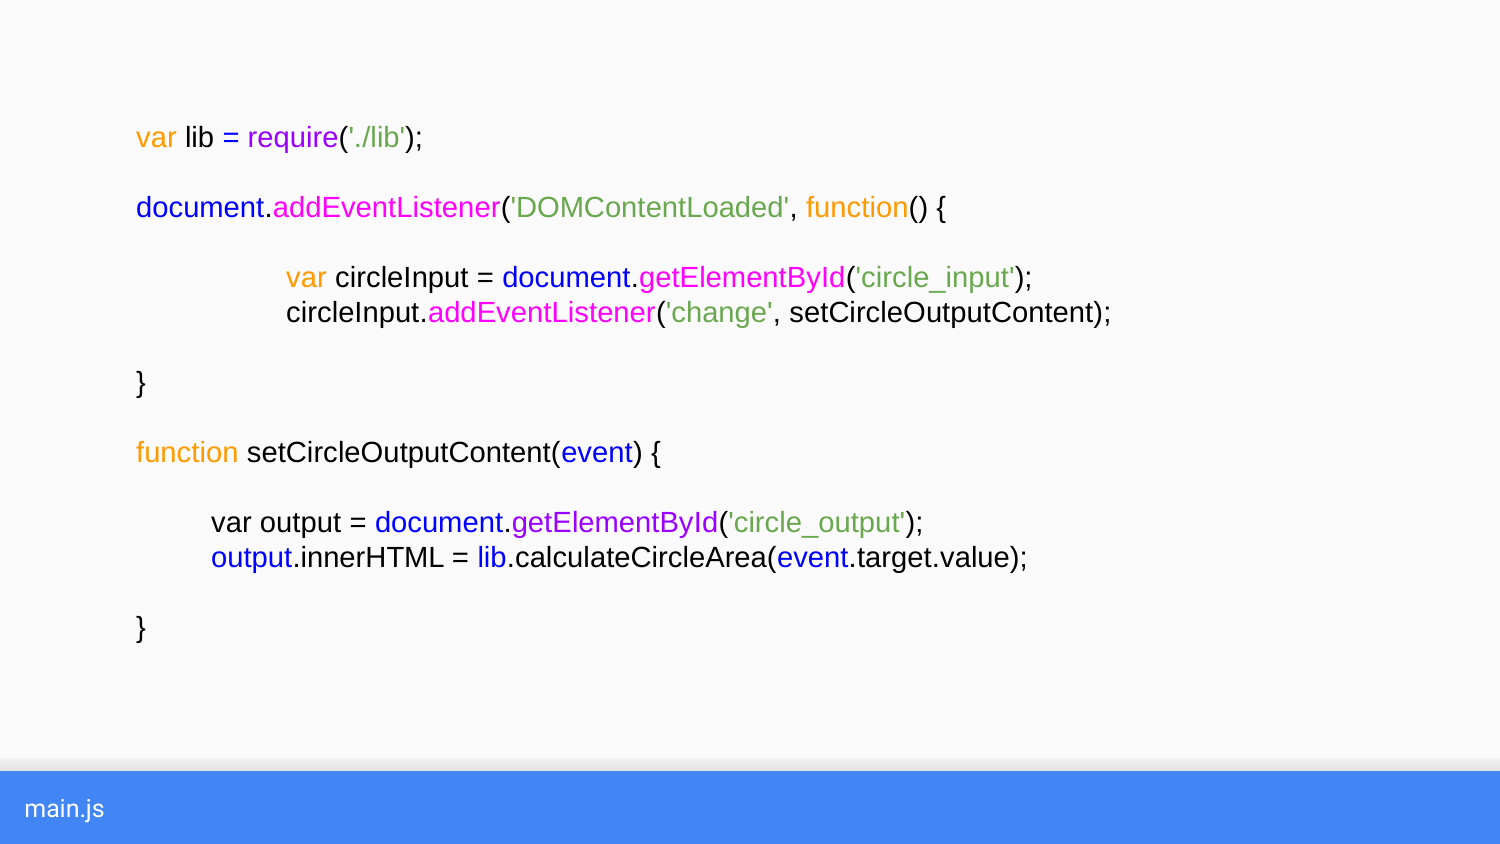

var lib = require('./lib');

document.addEventListener('DOMContentLoaded', function() {
	var circleInput = document.getElementById('circle_input');
	circleInput.addEventListener('change', setCircleOutputContent);

}

function setCircleOutputContent(event) {

var output = document.getElementById('circle_output');
output.innerHTML = lib.calculateCircleArea(event.target.value);

}

main.js